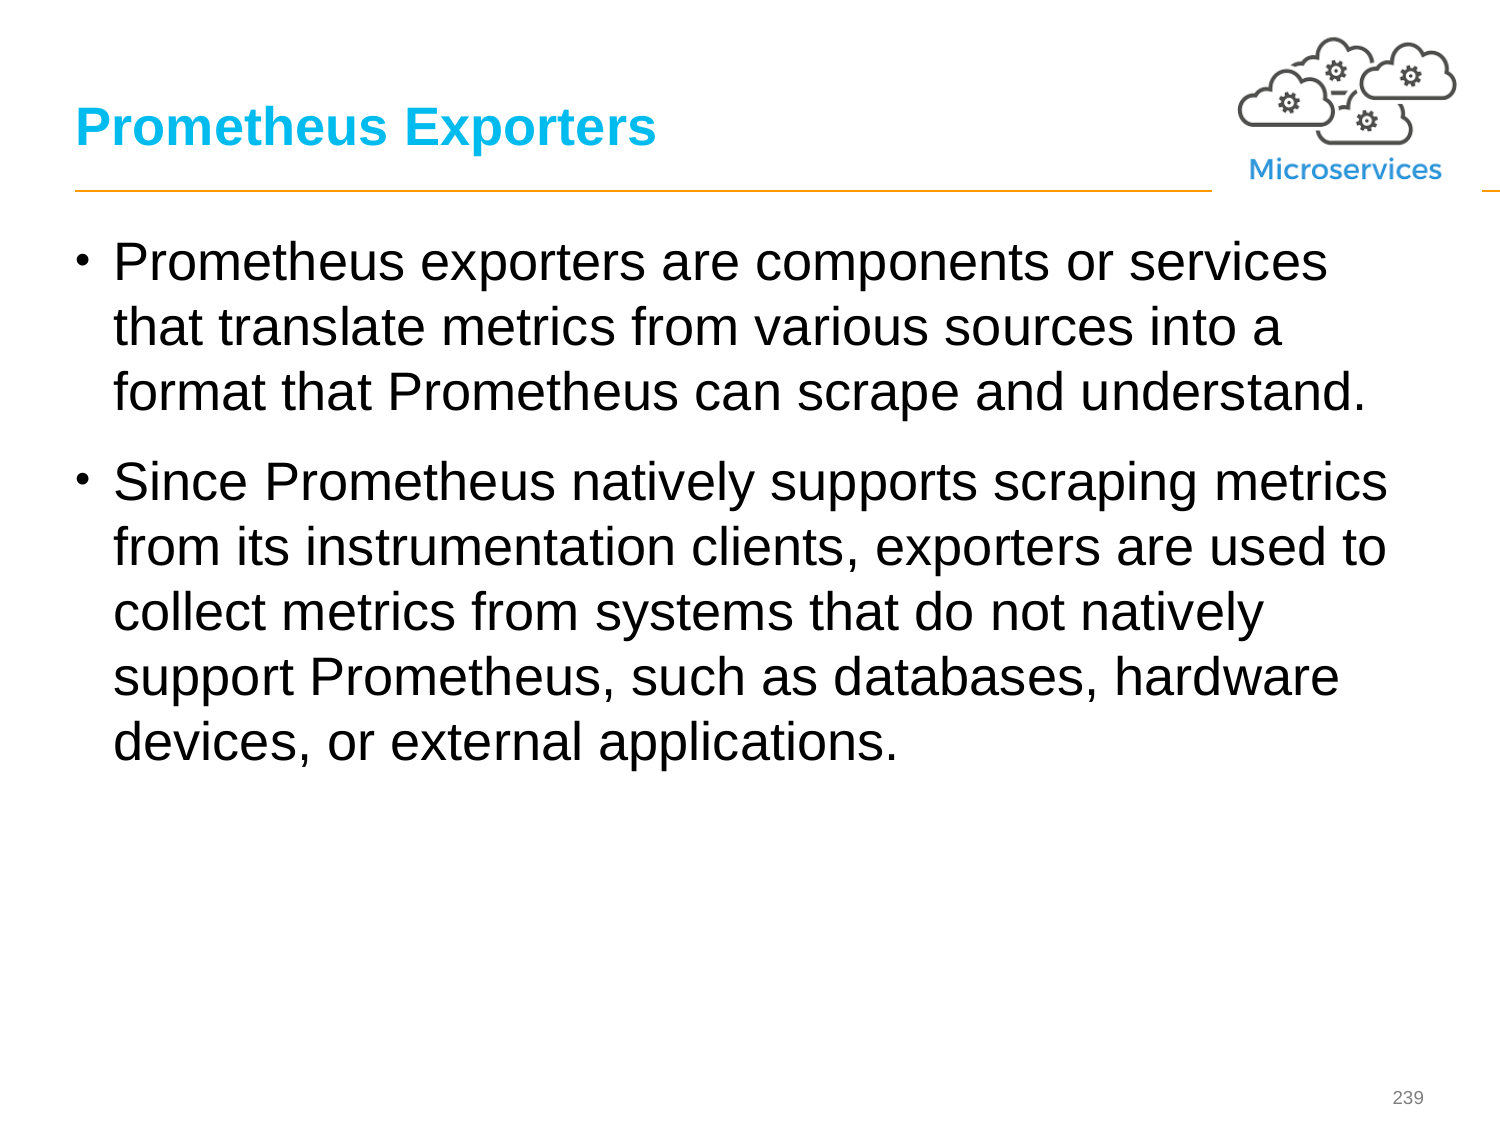

# Prometheus Exporters
Prometheus exporters are components or services that translate metrics from various sources into a format that Prometheus can scrape and understand.
Since Prometheus natively supports scraping metrics from its instrumentation clients, exporters are used to collect metrics from systems that do not natively support Prometheus, such as databases, hardware devices, or external applications.